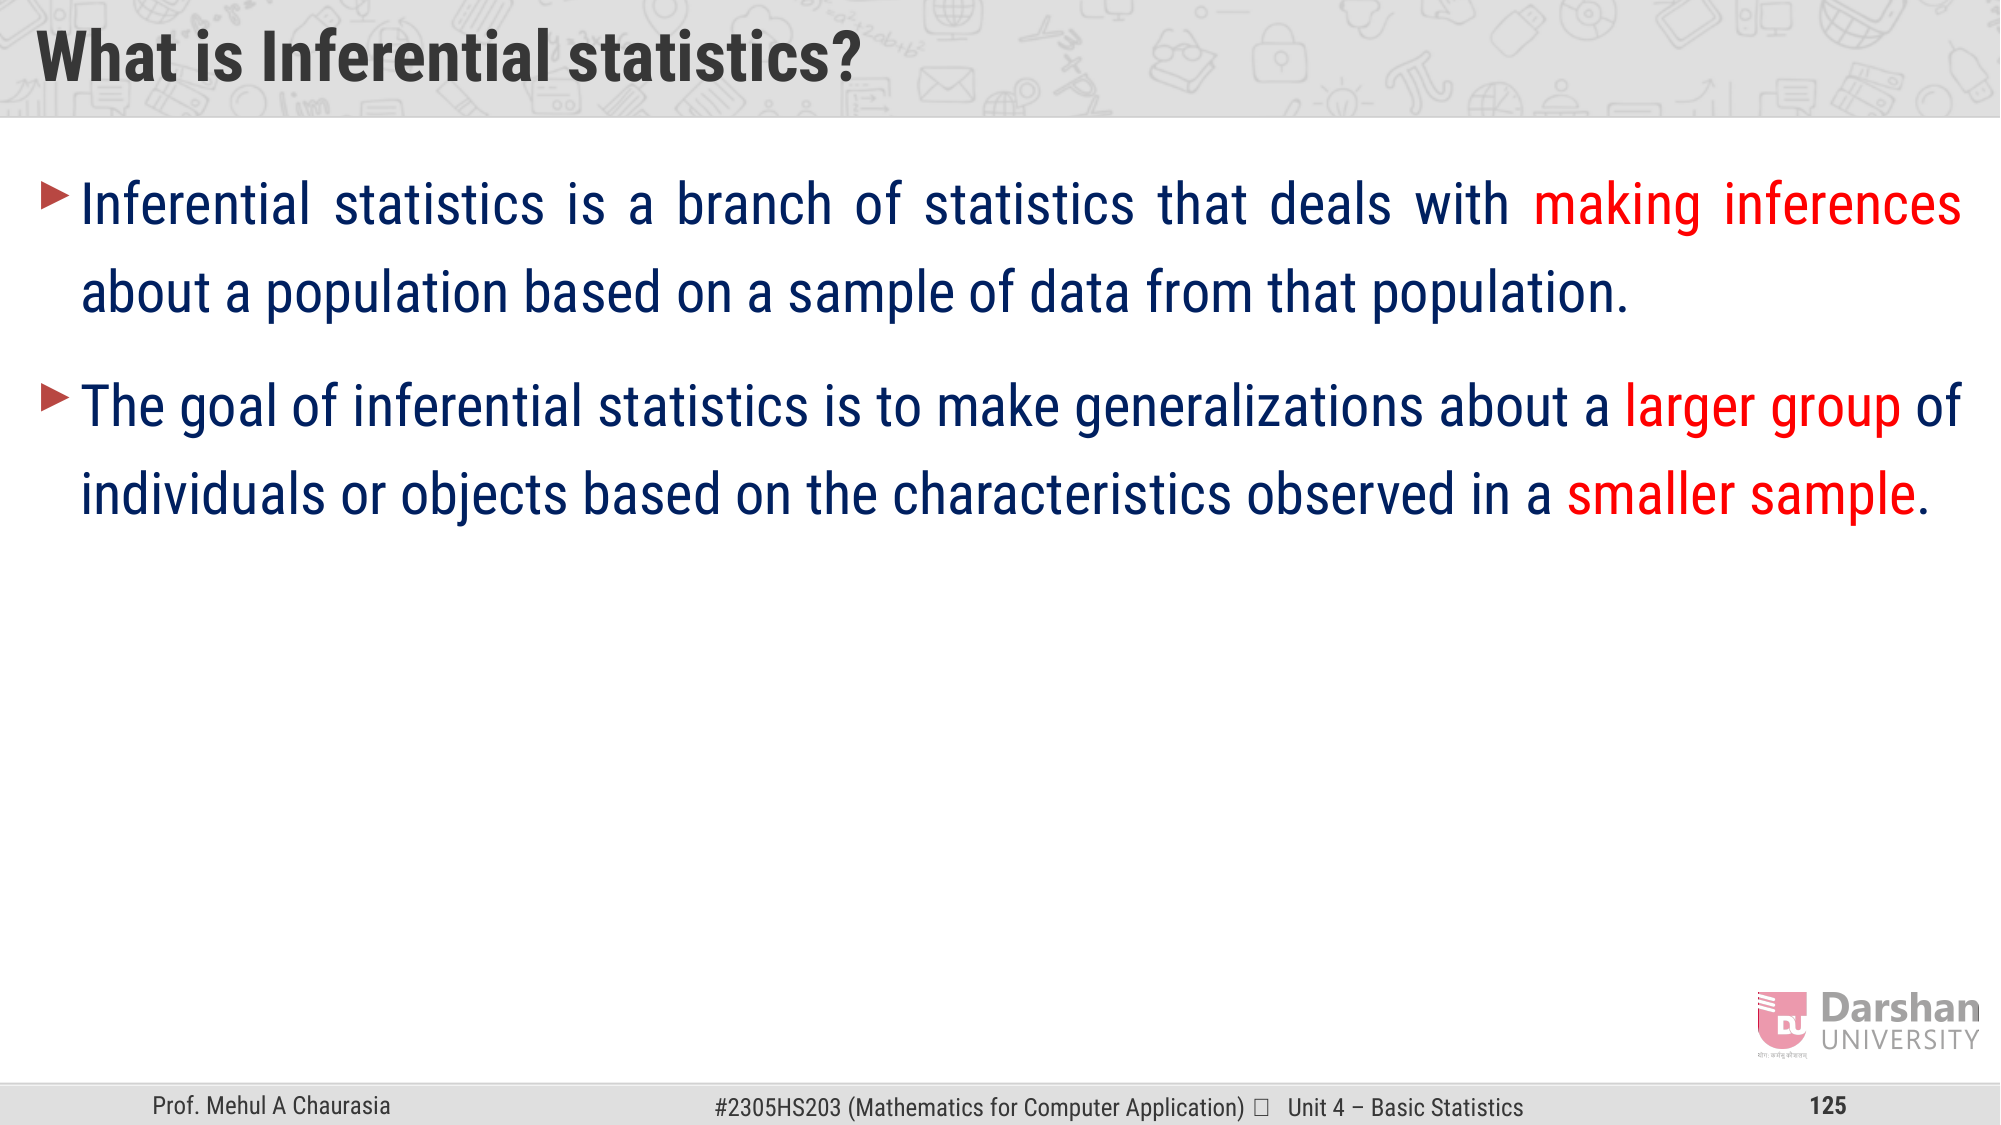

# What is Inferential statistics?
Inferential statistics is a branch of statistics that deals with making inferences about a population based on a sample of data from that population.
The goal of inferential statistics is to make generalizations about a larger group of individuals or objects based on the characteristics observed in a smaller sample.